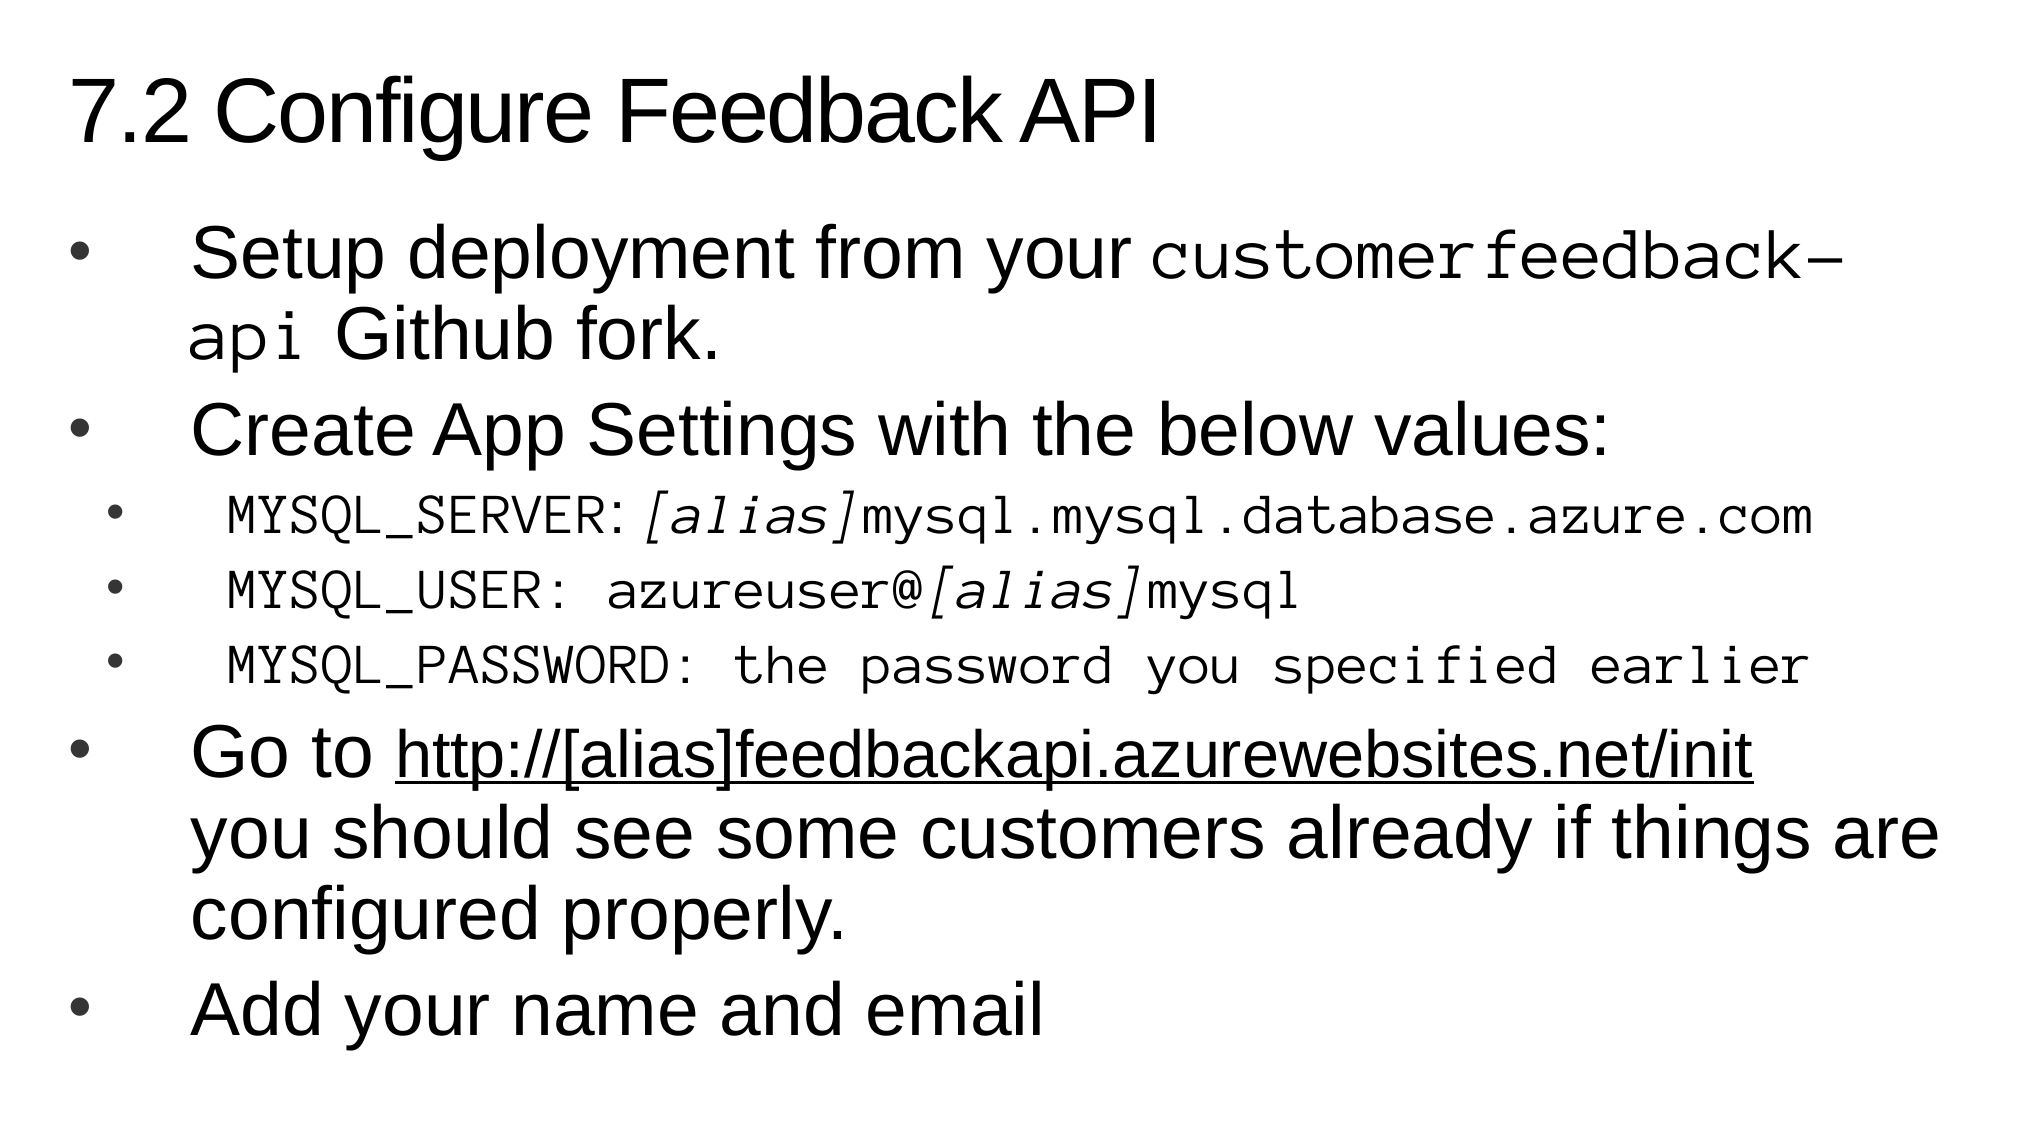

# 7.2 Configure Feedback API
Setup deployment from your customerfeedback-api Github fork.
Create App Settings with the below values:
MYSQL_SERVER: [alias]mysql.mysql.database.azure.com
MYSQL_USER: azureuser@[alias]mysql
MYSQL_PASSWORD: the password you specified earlier
Go to http://[alias]feedbackapi.azurewebsites.net/init
you should see some customers already if things are configured properly.
Add your name and email